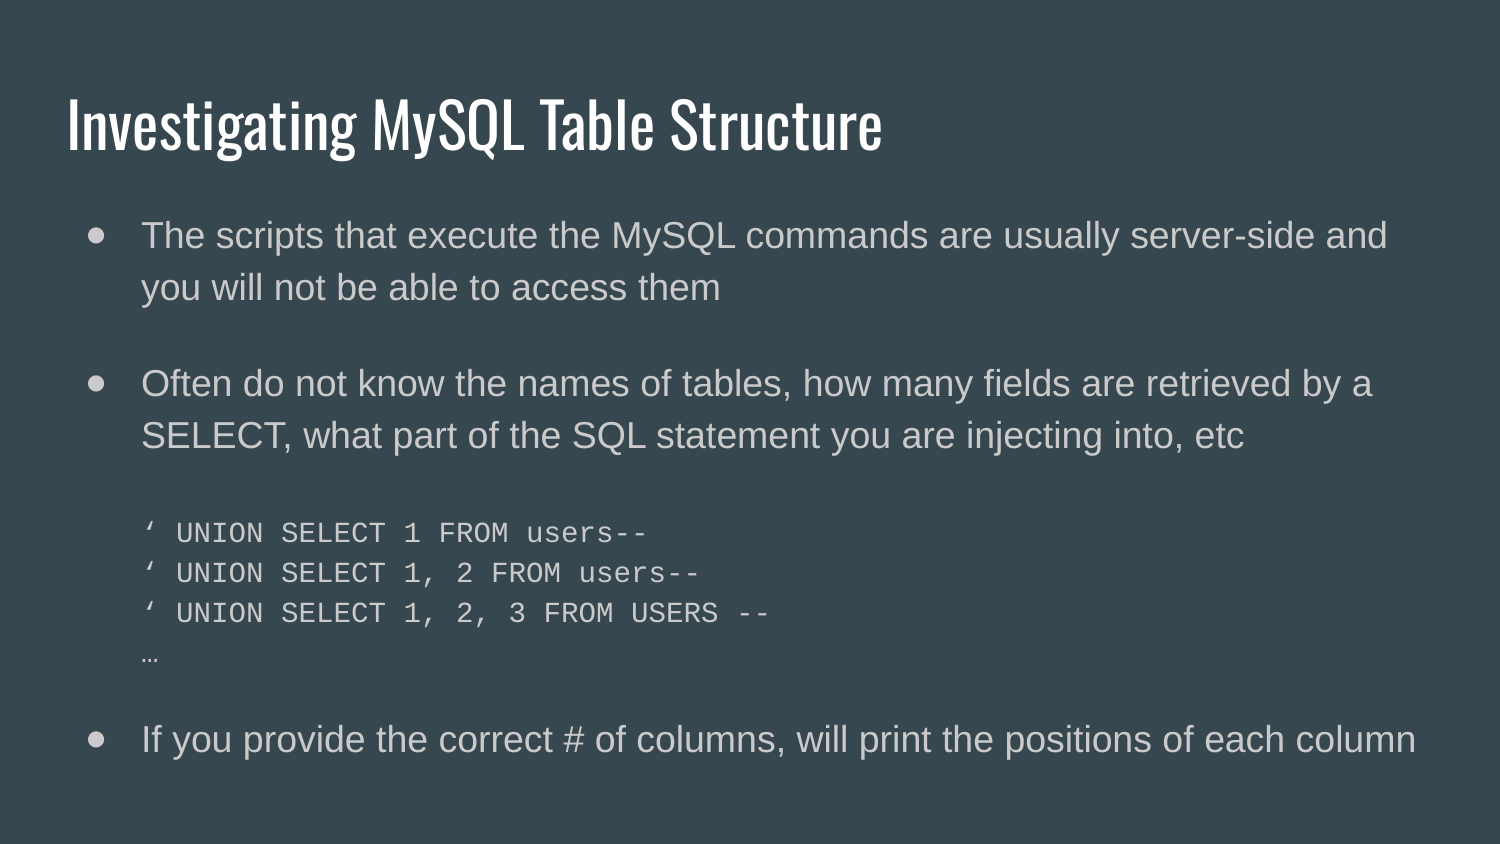

# Investigating MySQL Table Structure
The scripts that execute the MySQL commands are usually server-side and you will not be able to access them
Often do not know the names of tables, how many fields are retrieved by a SELECT, what part of the SQL statement you are injecting into, etc
‘ UNION SELECT 1 FROM users--
‘ UNION SELECT 1, 2 FROM users--
‘ UNION SELECT 1, 2, 3 FROM USERS --
…
If you provide the correct # of columns, will print the positions of each column